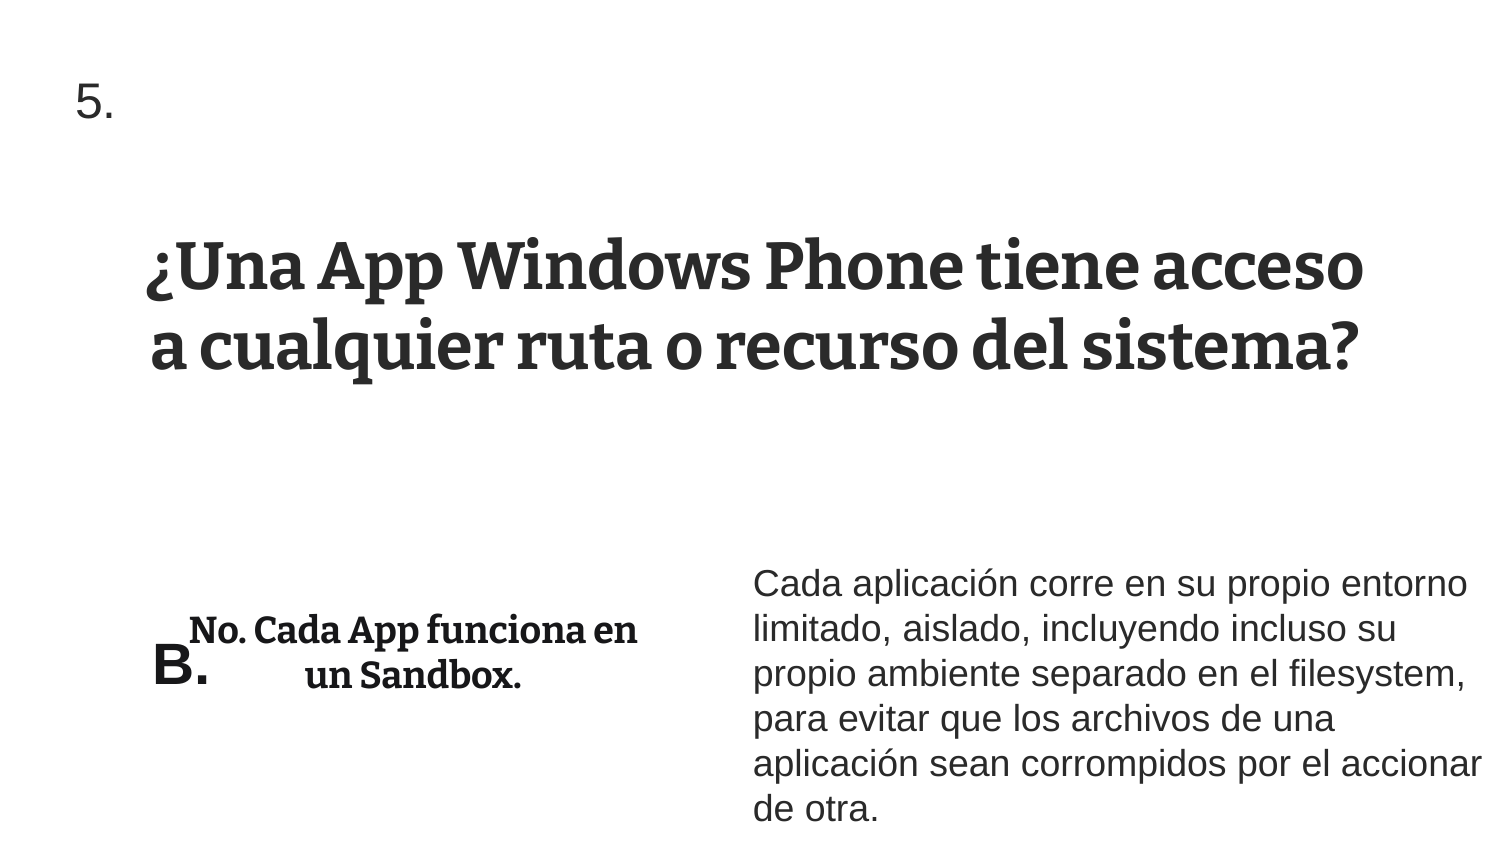

5.
¿Una App Windows Phone tiene acceso a cualquier ruta o recurso del sistema?
Cada aplicación corre en su propio entorno limitado, aislado, incluyendo incluso su propio ambiente separado en el filesystem, para evitar que los archivos de una aplicación sean corrompidos por el accionar de otra.
No. Cada App funciona en un Sandbox.

B.